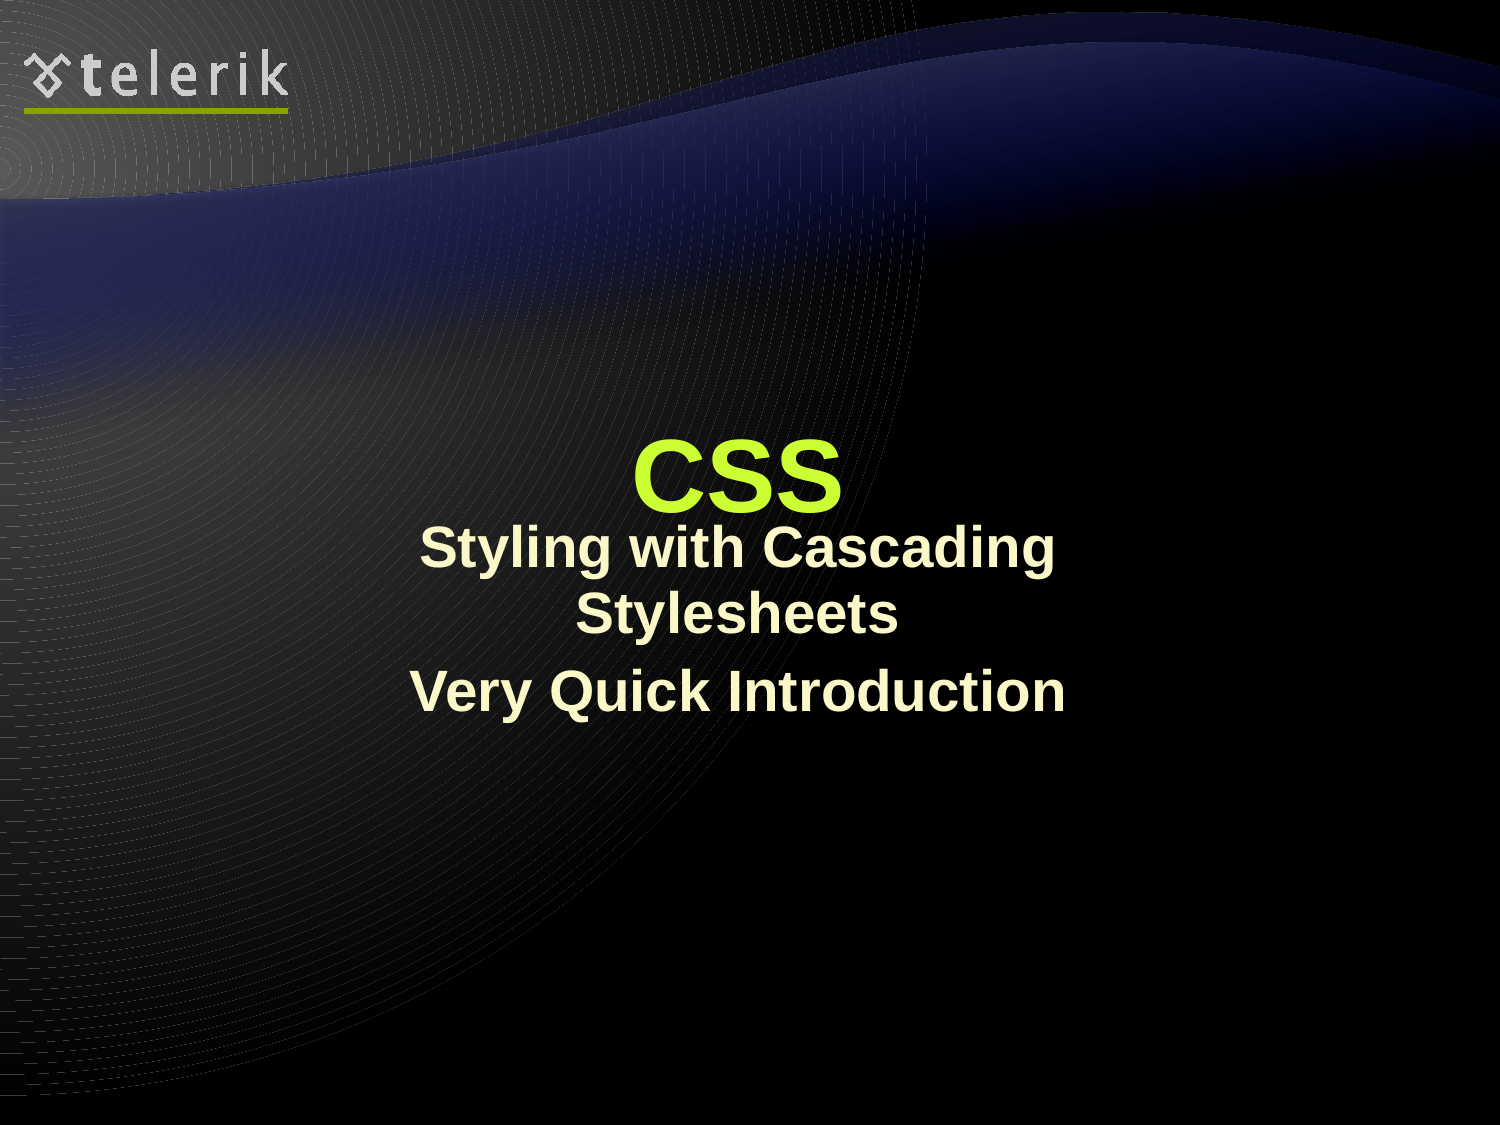

# CSS
Styling with Cascading Stylesheets
Very Quick Introduction